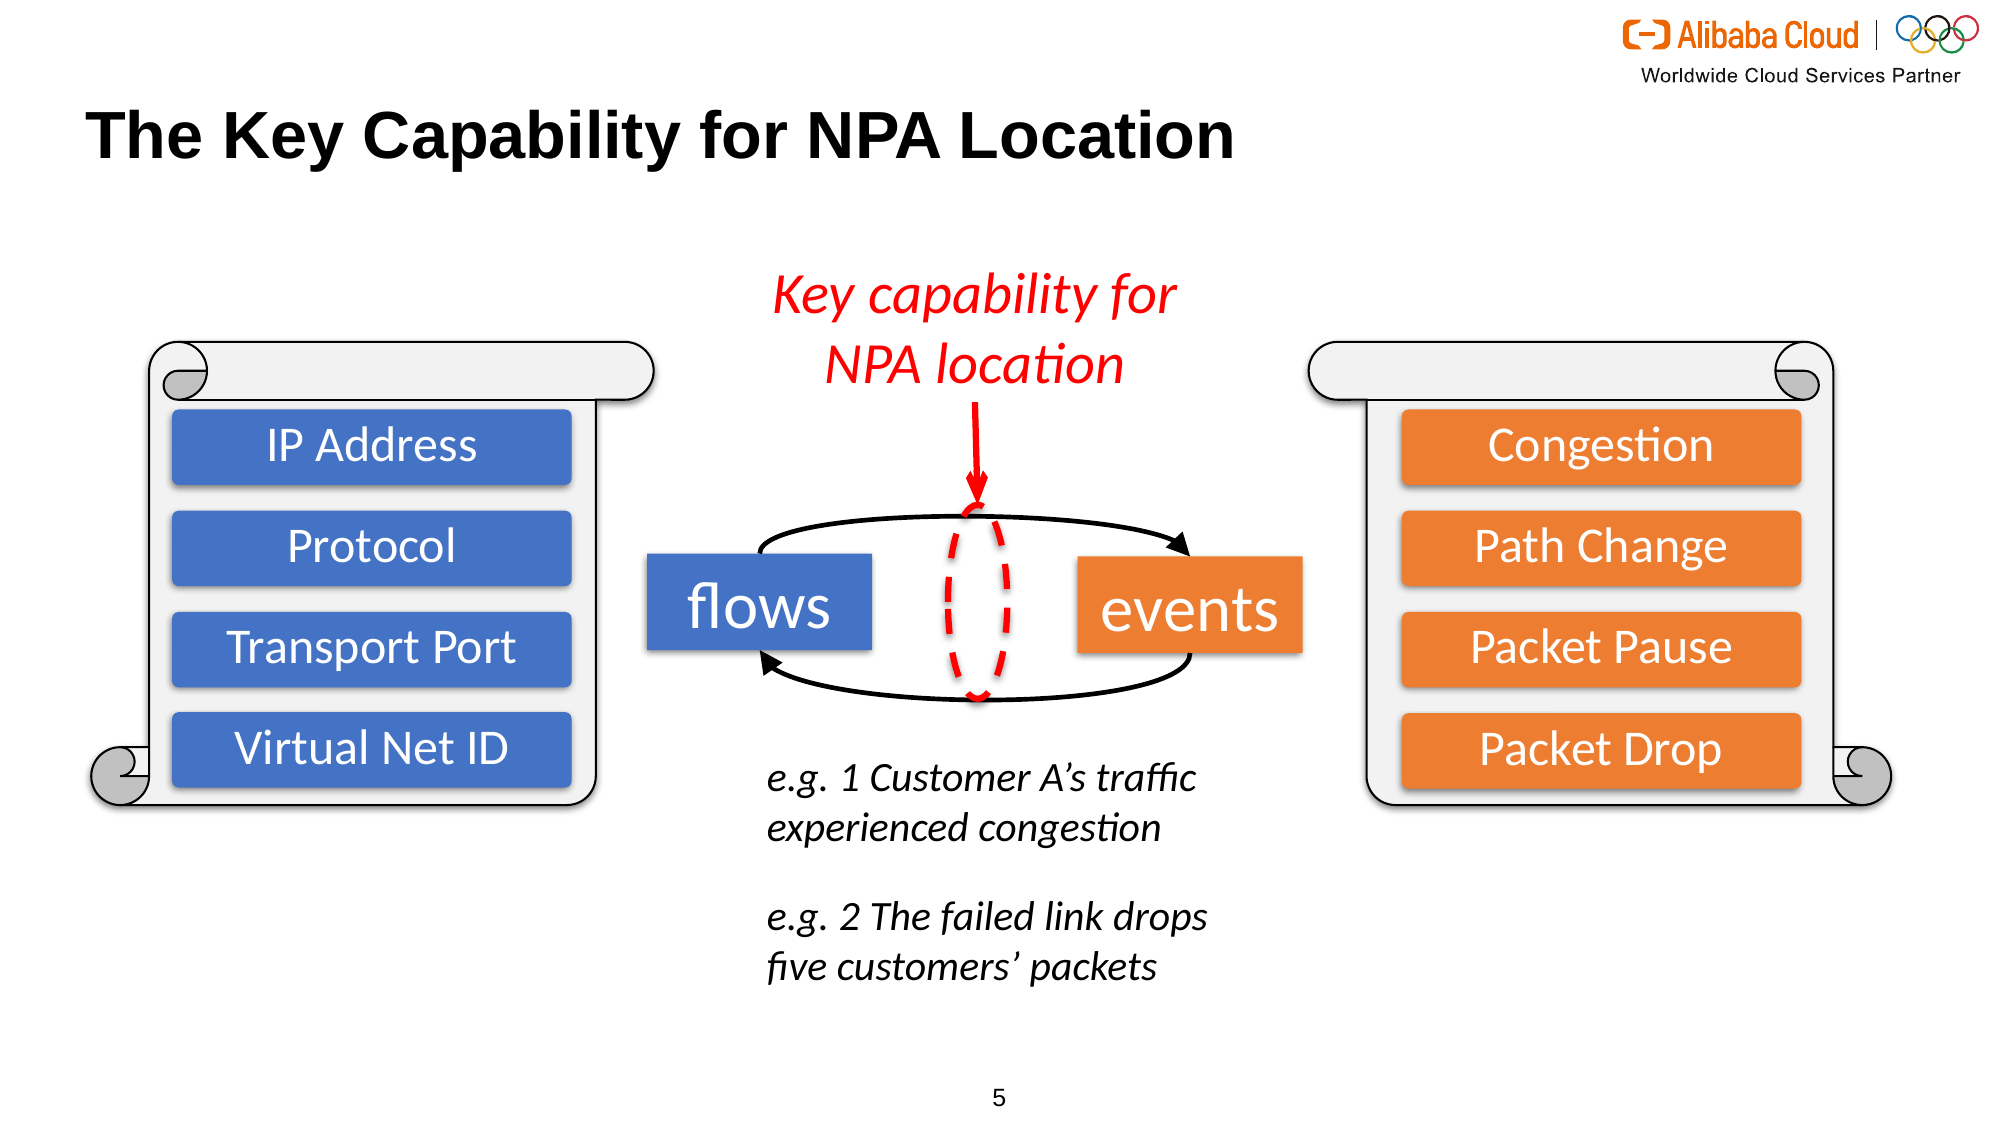

# The Key Capability for NPA Location
Key capability for
NPA location

IP Address
Protocol
Transport Port
Congestion
Path Change
Packet Pause
Packet Drop

flows
events
Virtual Net ID
e.g. 1 Customer A’s traffic experienced congestion
e.g. 2 The failed link drops
five customers’ packets
5